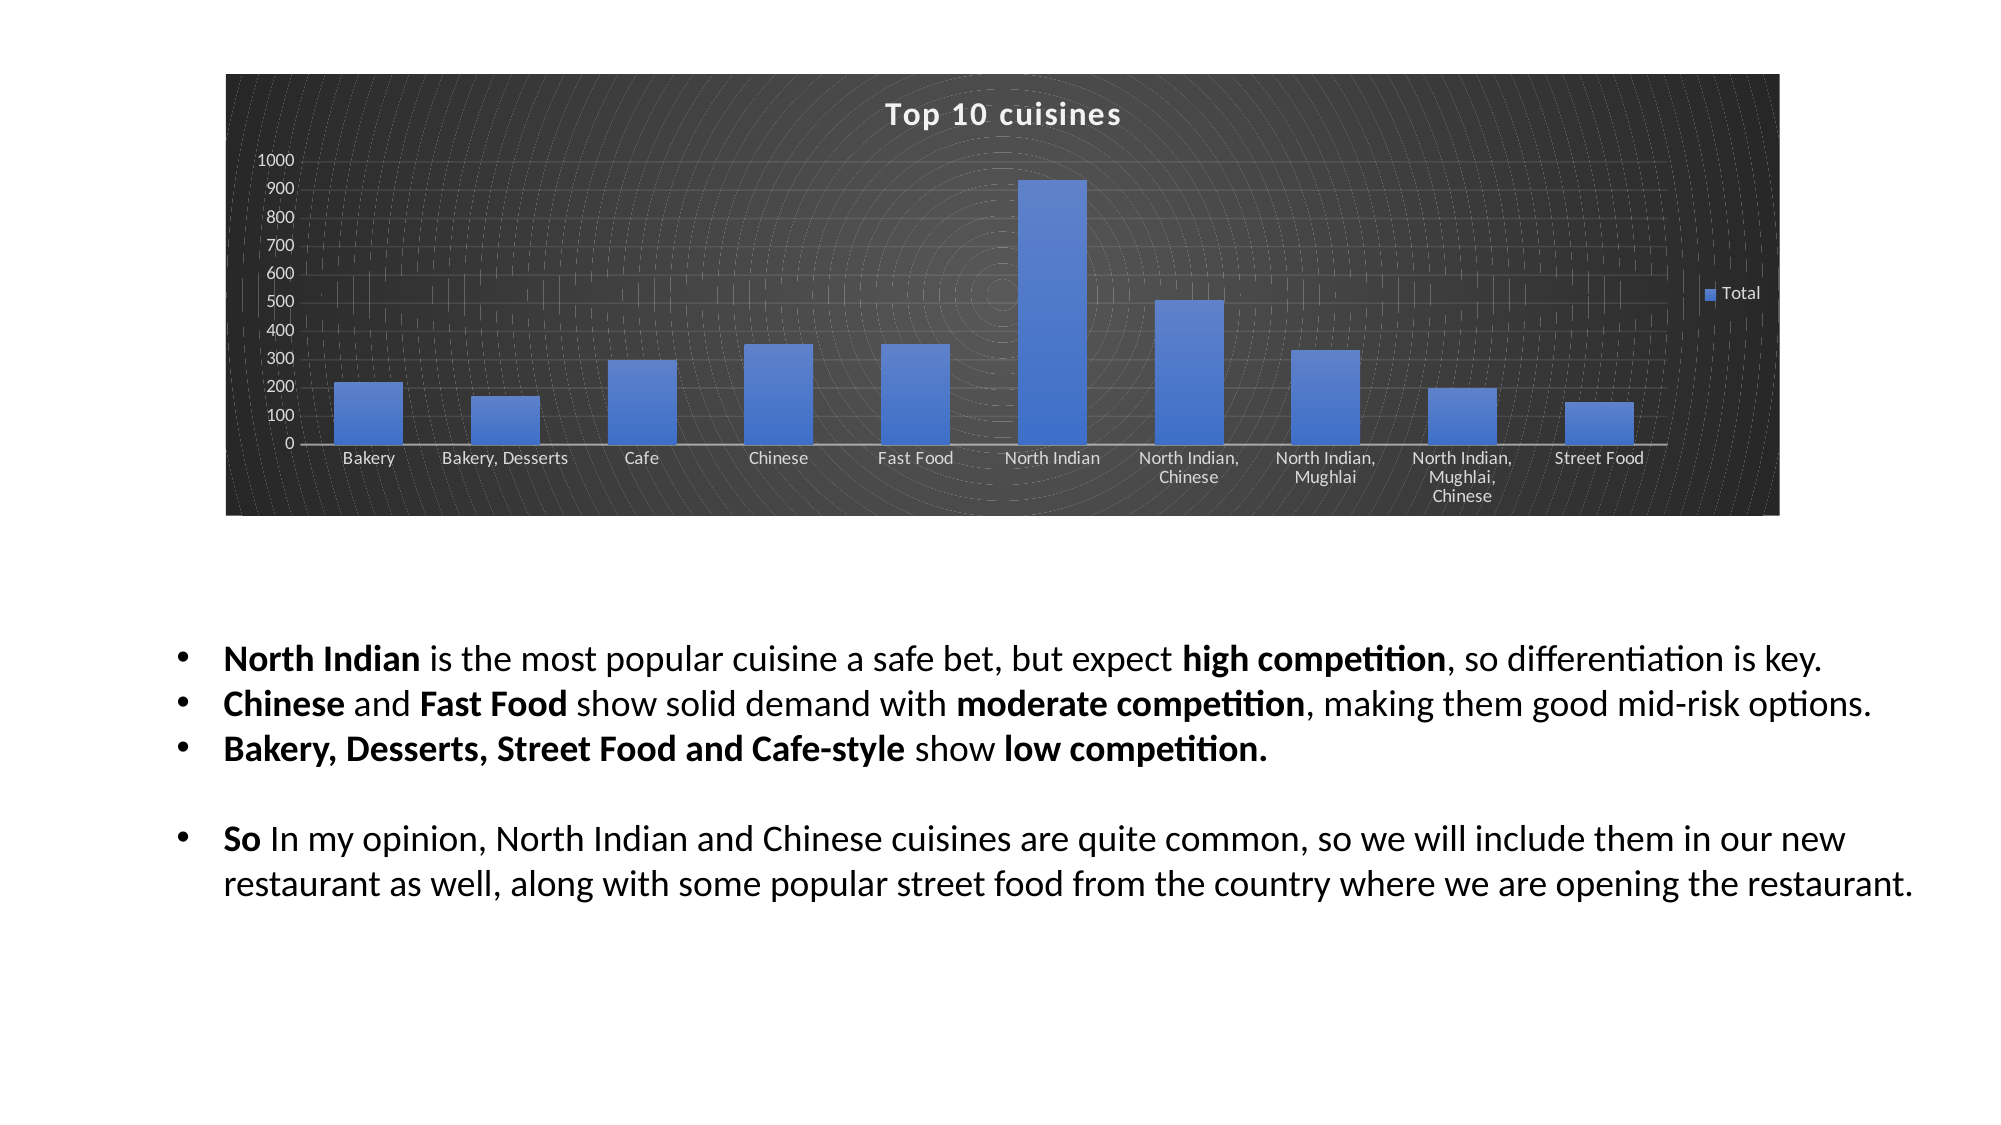

### Chart: Top 10 cuisines

| Category | Total |
|---|---|
| Bakery | 218.0 |
| Bakery, Desserts | 170.0 |
| Cafe | 299.0 |
| Chinese | 354.0 |
| Fast Food | 354.0 |
| North Indian | 936.0 |
| North Indian, Chinese | 511.0 |
| North Indian, Mughlai | 334.0 |
| North Indian, Mughlai, Chinese | 197.0 |
| Street Food | 149.0 |
North Indian is the most popular cuisine a safe bet, but expect high competition, so differentiation is key.
Chinese and Fast Food show solid demand with moderate competition, making them good mid-risk options.
Bakery, Desserts, Street Food and Cafe-style show low competition.

So In my opinion, North Indian and Chinese cuisines are quite common, so we will include them in our new restaurant as well, along with some popular street food from the country where we are opening the restaurant.